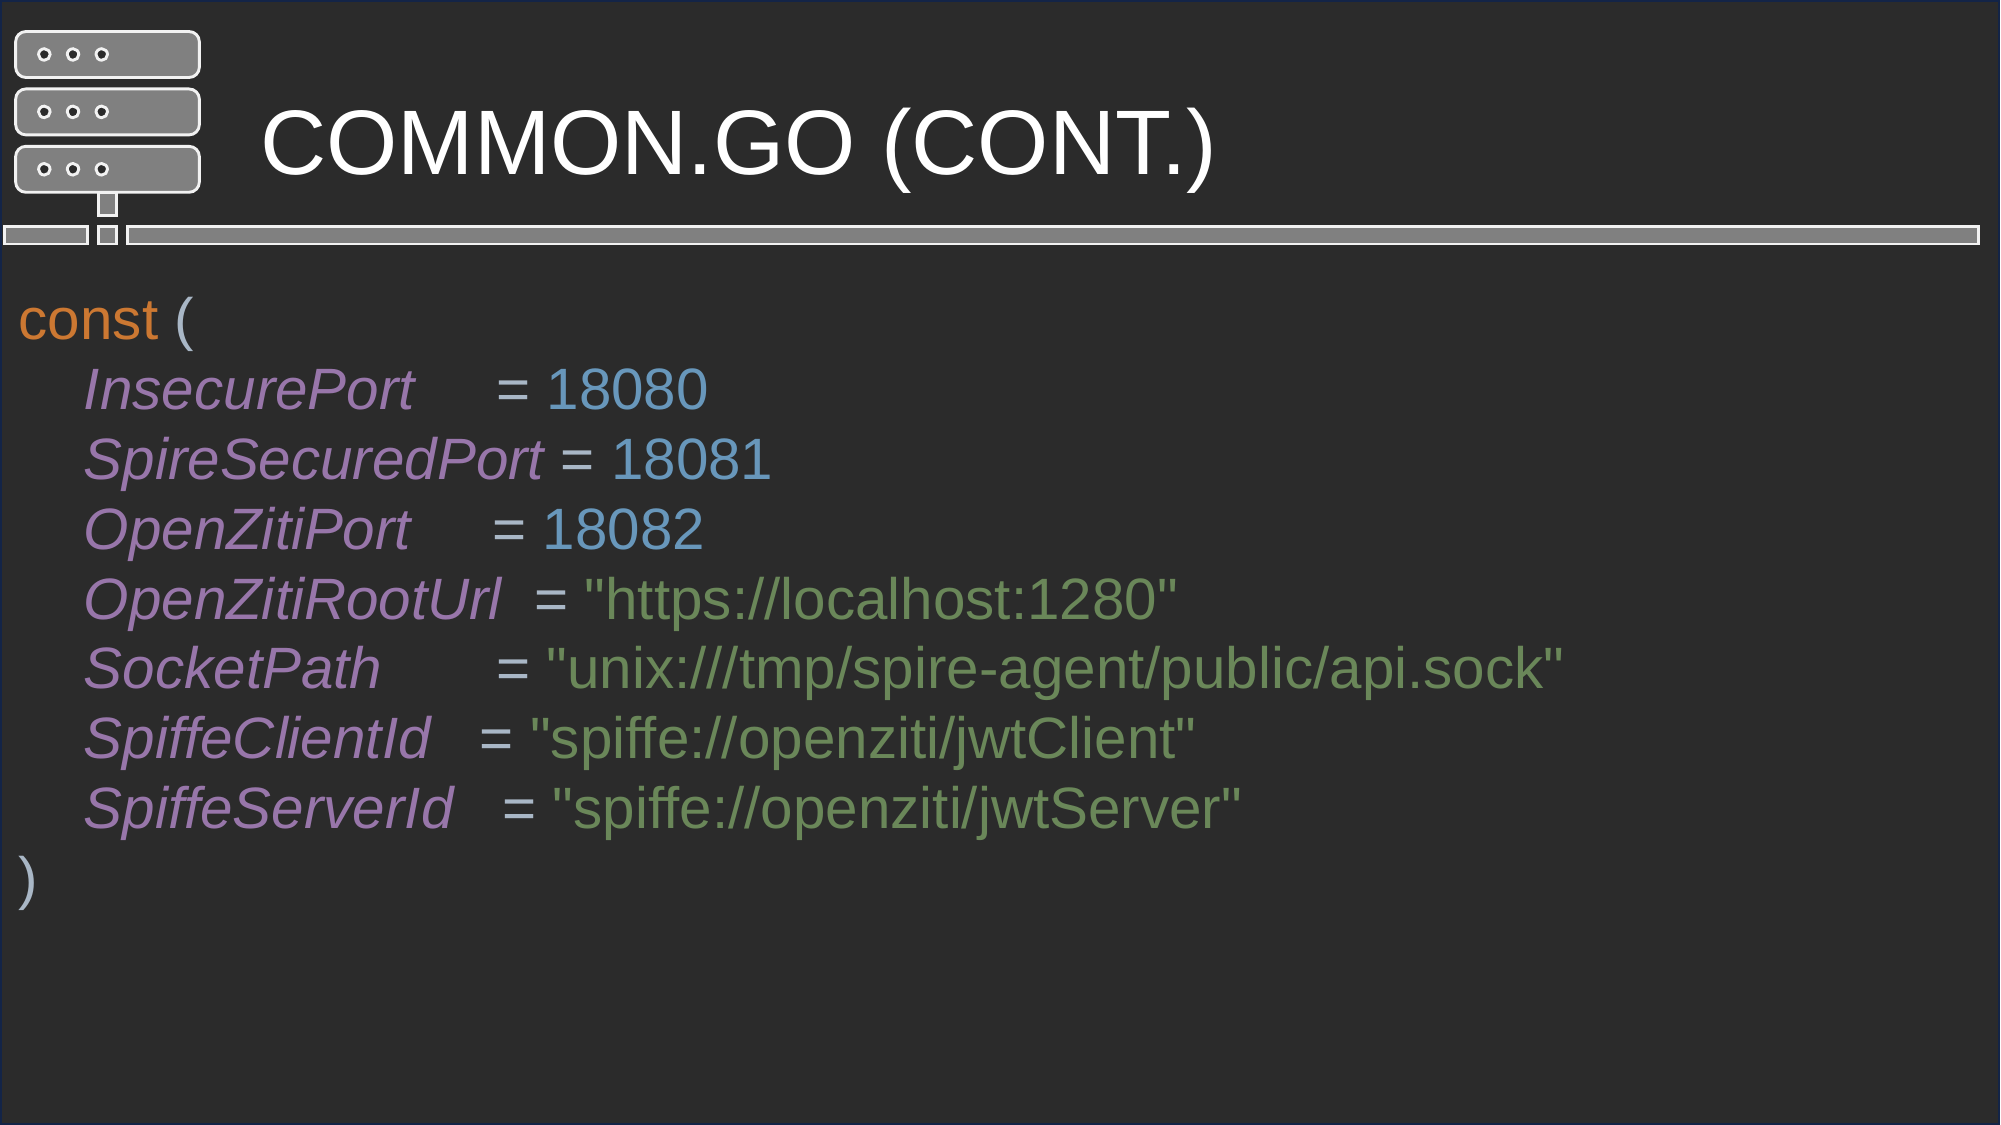

common.go (cont.)

const (
    InsecurePort     = 18080
    SpireSecuredPort = 18081
    OpenZitiPort     = 18082
    OpenZitiRootUrl  = "https://localhost:1280"
    SocketPath       = "unix:///tmp/spire-agent/public/api.sock"
    SpiffeClientId   = "spiffe://openziti/jwtClient"
    SpiffeServerId   = "spiffe://openziti/jwtServer"
)